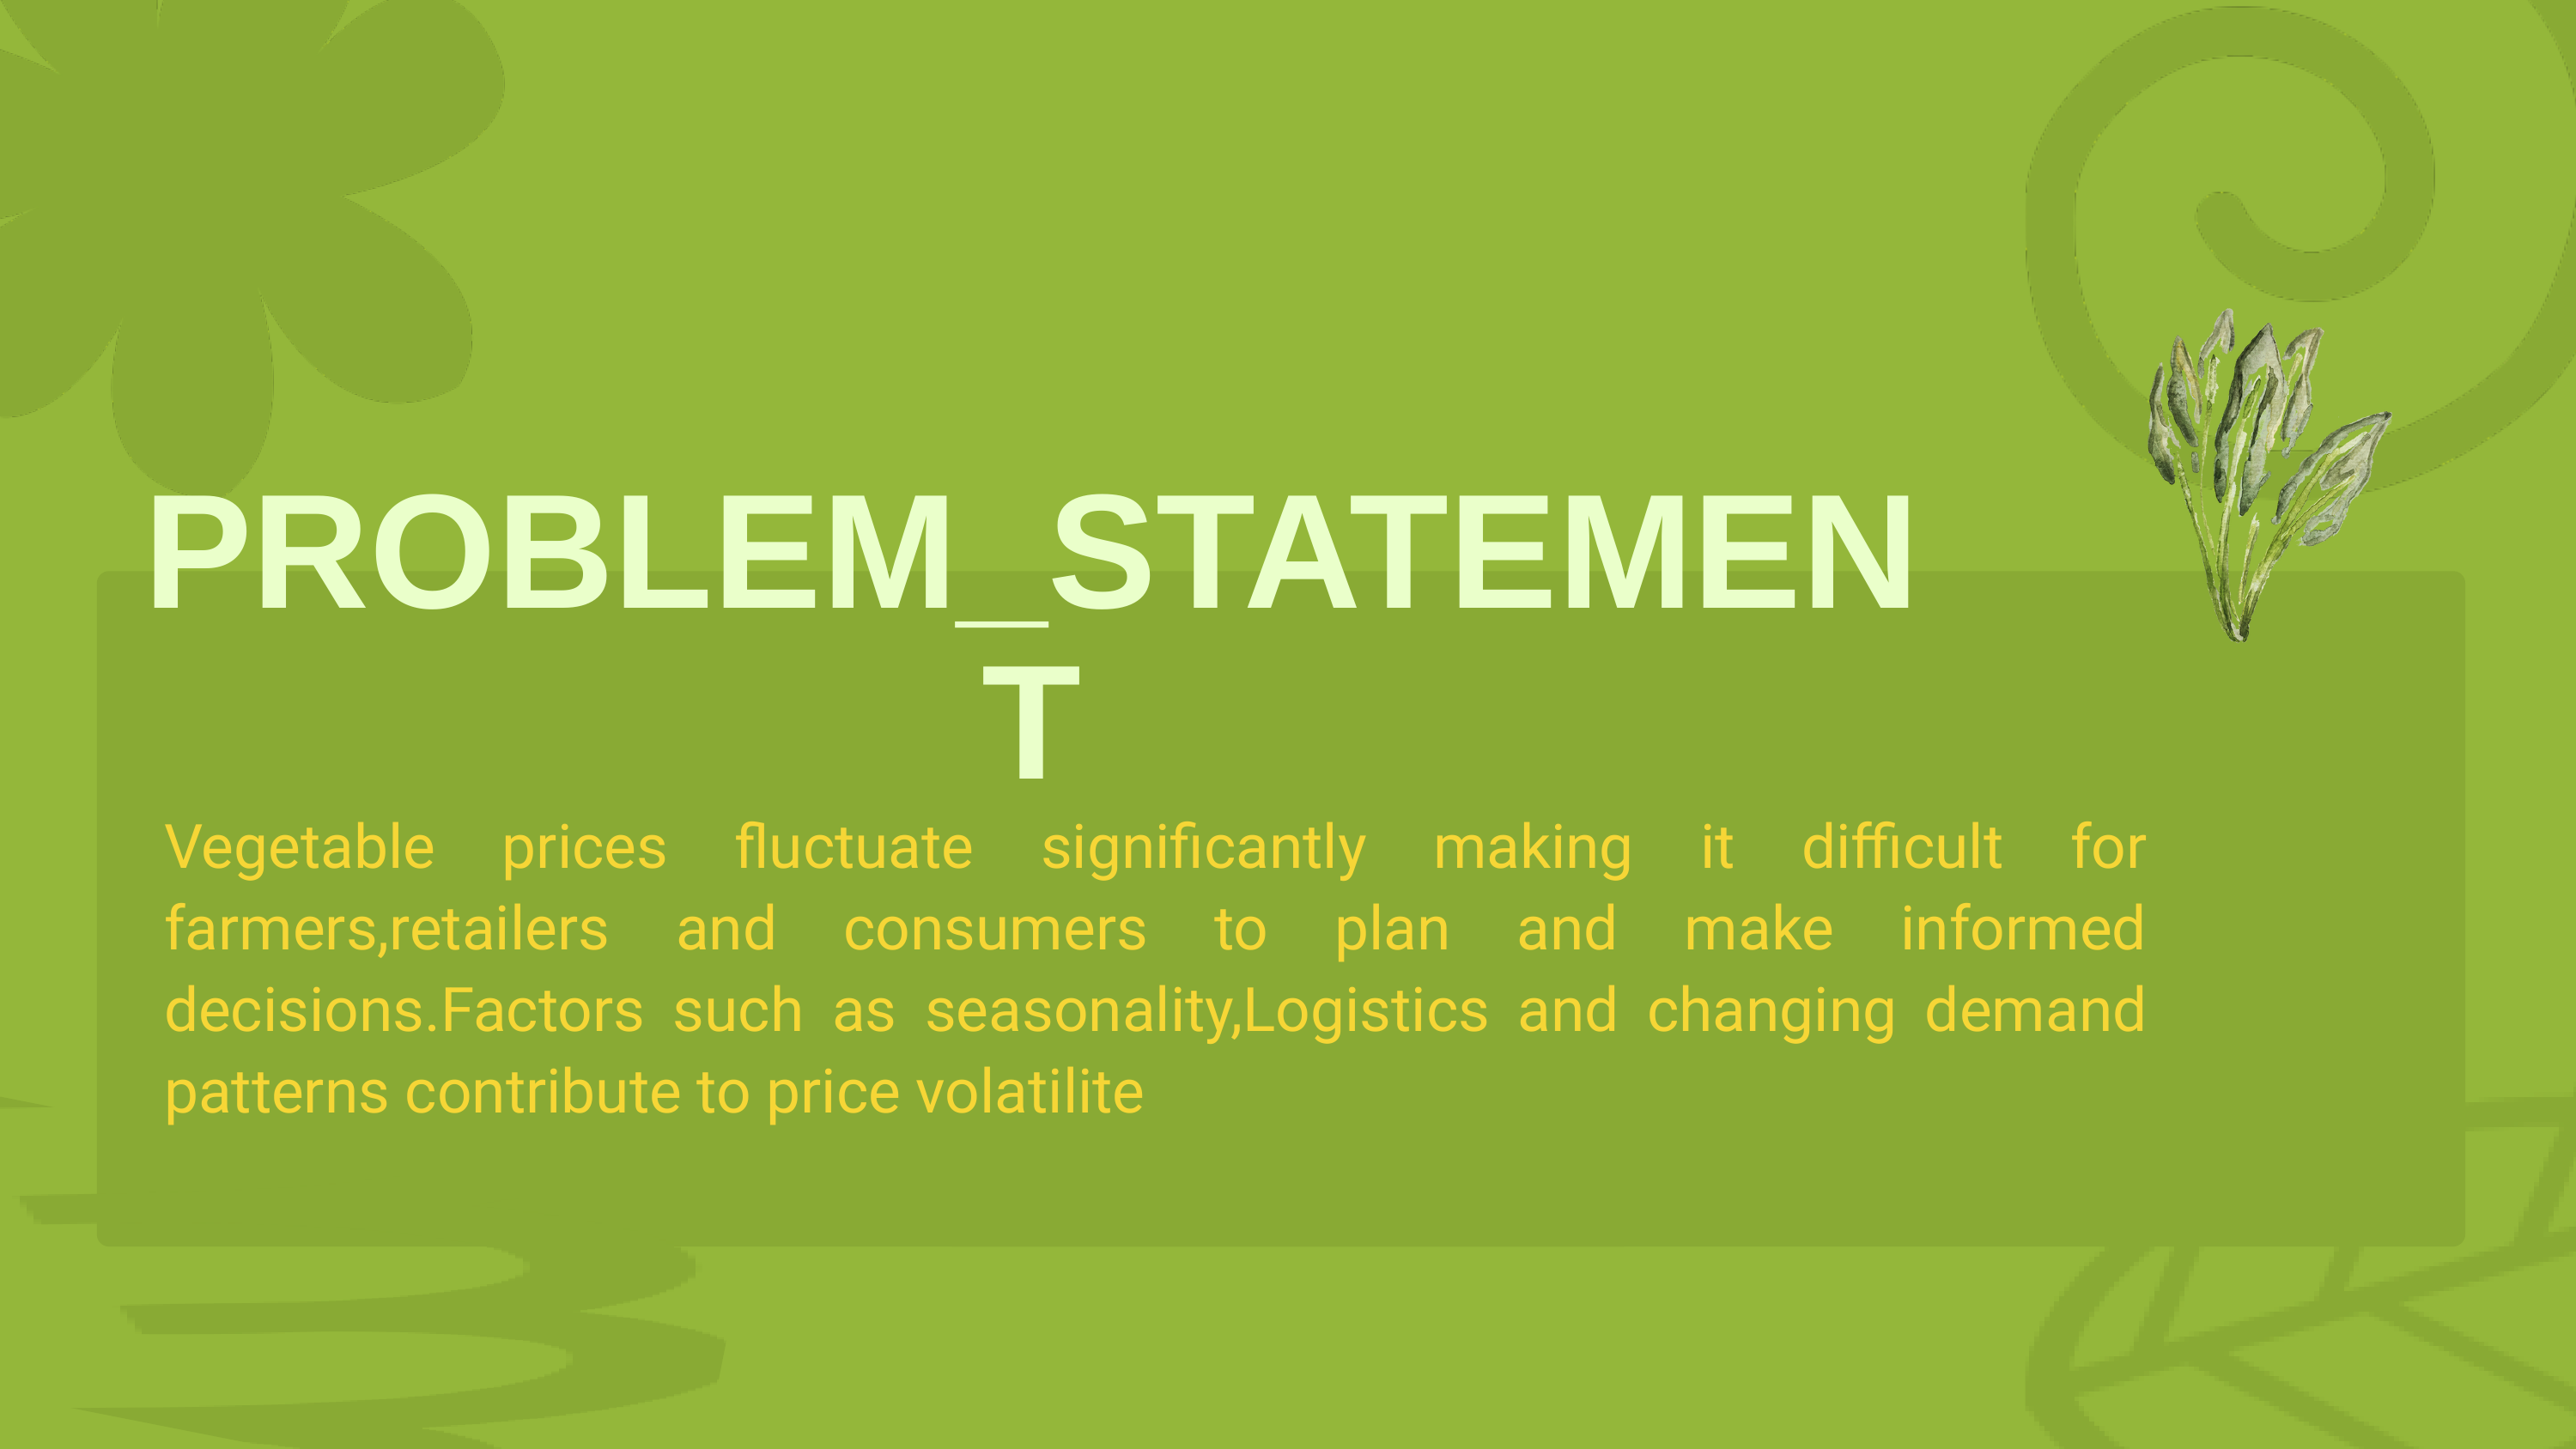

PROBLEM_STATEMENT

Vegetable prices fluctuate significantly making it difficult for farmers,retailers and consumers to plan and make informed decisions.Factors such as seasonality,Logistics and changing demand patterns contribute to price volatilite